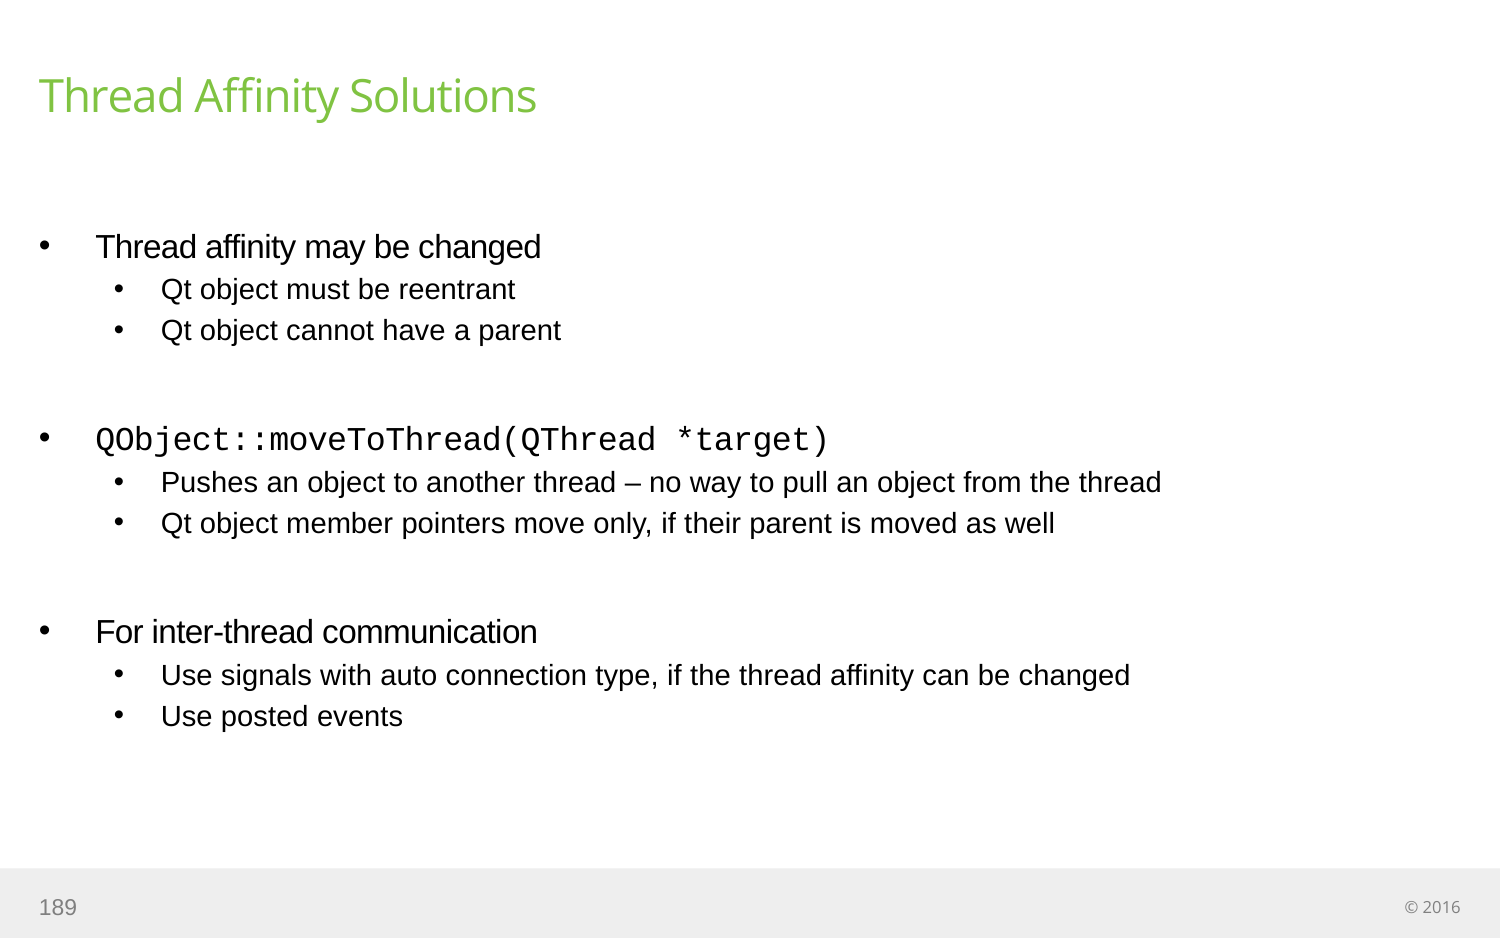

# Thread Affinity Solutions
Thread affinity may be changed
Qt object must be reentrant
Qt object cannot have a parent

QObject::moveToThread(QThread *target)
Pushes an object to another thread – no way to pull an object from the thread
Qt object member pointers move only, if their parent is moved as well

For inter-thread communication
Use signals with auto connection type, if the thread affinity can be changed
Use posted events

189
© 2016